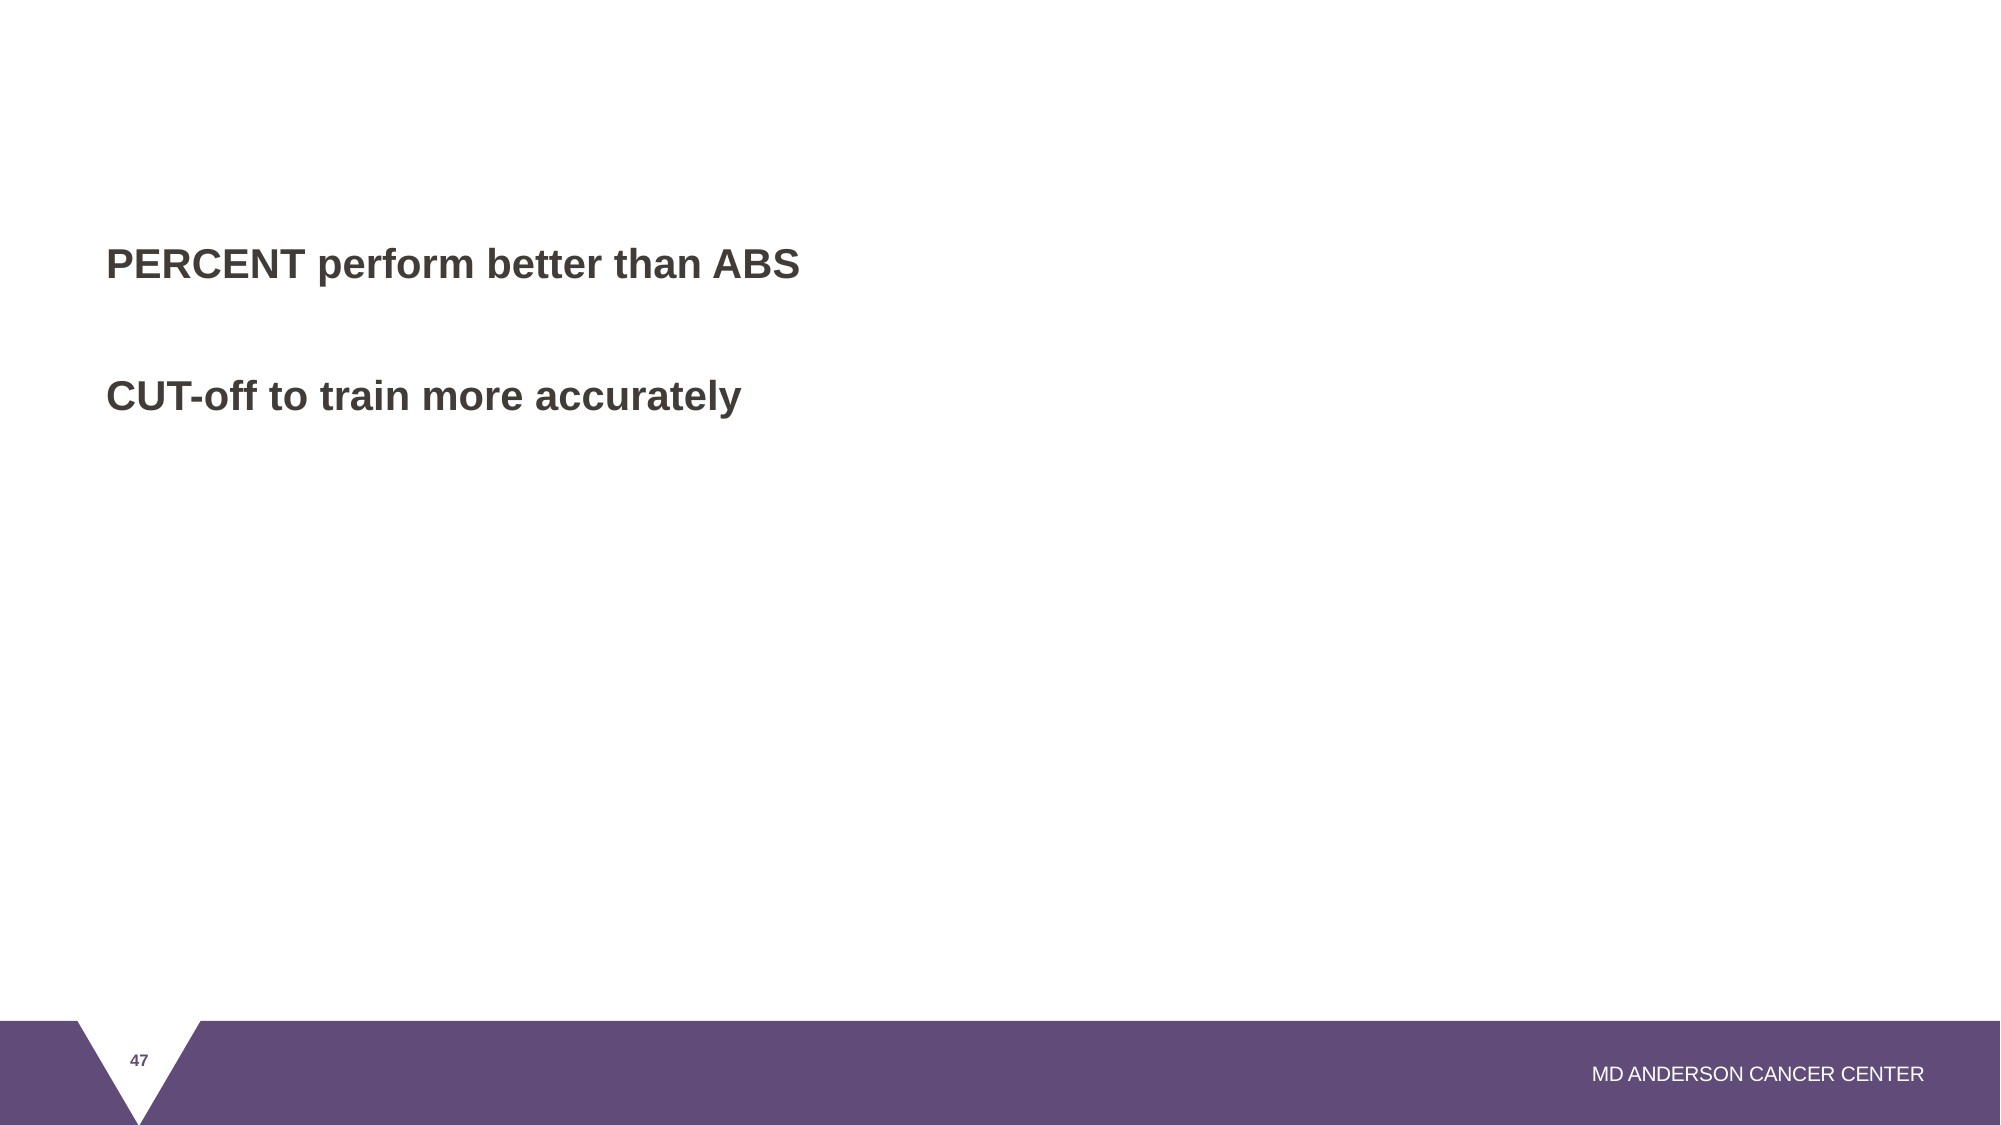

#

PERCENT perform better than ABS

CUT-off to train more accurately
47